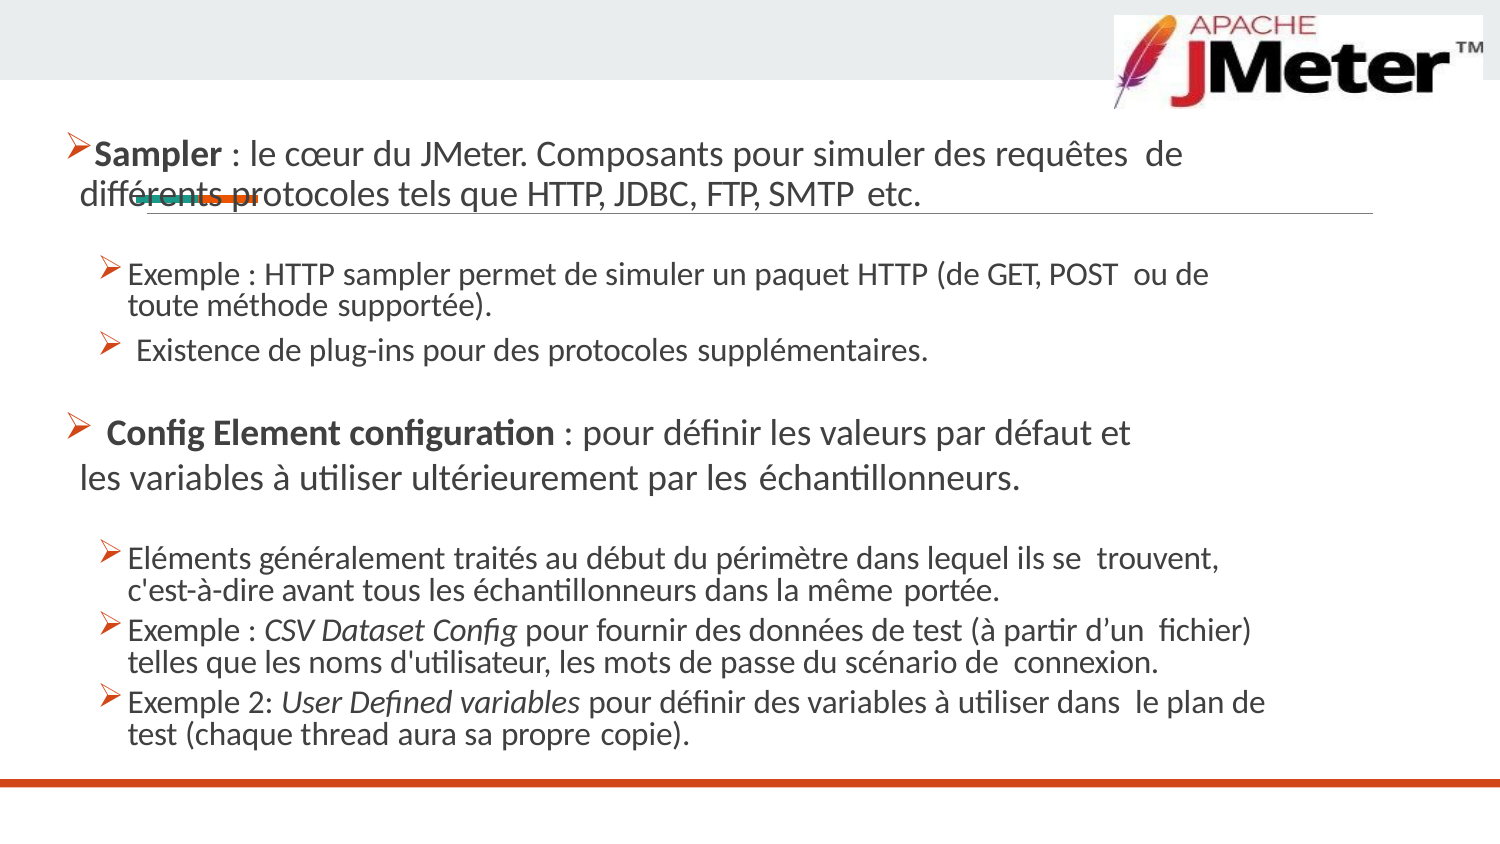

# Composants JMeter
Sampler : le cœur du JMeter. Composants pour simuler des requêtes  de différents protocoles tels que HTTP, JDBC, FTP, SMTP etc.

Exemple : HTTP sampler permet de simuler un paquet HTTP (de GET, POST  ou de toute méthode supportée).
Existence de plug-ins pour des protocoles supplémentaires.

Config Element configuration : pour définir les valeurs par défaut et
les variables à utiliser ultérieurement par les échantillonneurs.

Eléments généralement traités au début du périmètre dans lequel ils se  trouvent, c'est-à-dire avant tous les échantillonneurs dans la même portée.
Exemple : CSV Dataset Config pour fournir des données de test (à partir d’un  fichier) telles que les noms d'utilisateur, les mots de passe du scénario de  connexion.
Exemple 2: User Defined variables pour définir des variables à utiliser dans  le plan de test (chaque thread aura sa propre copie).